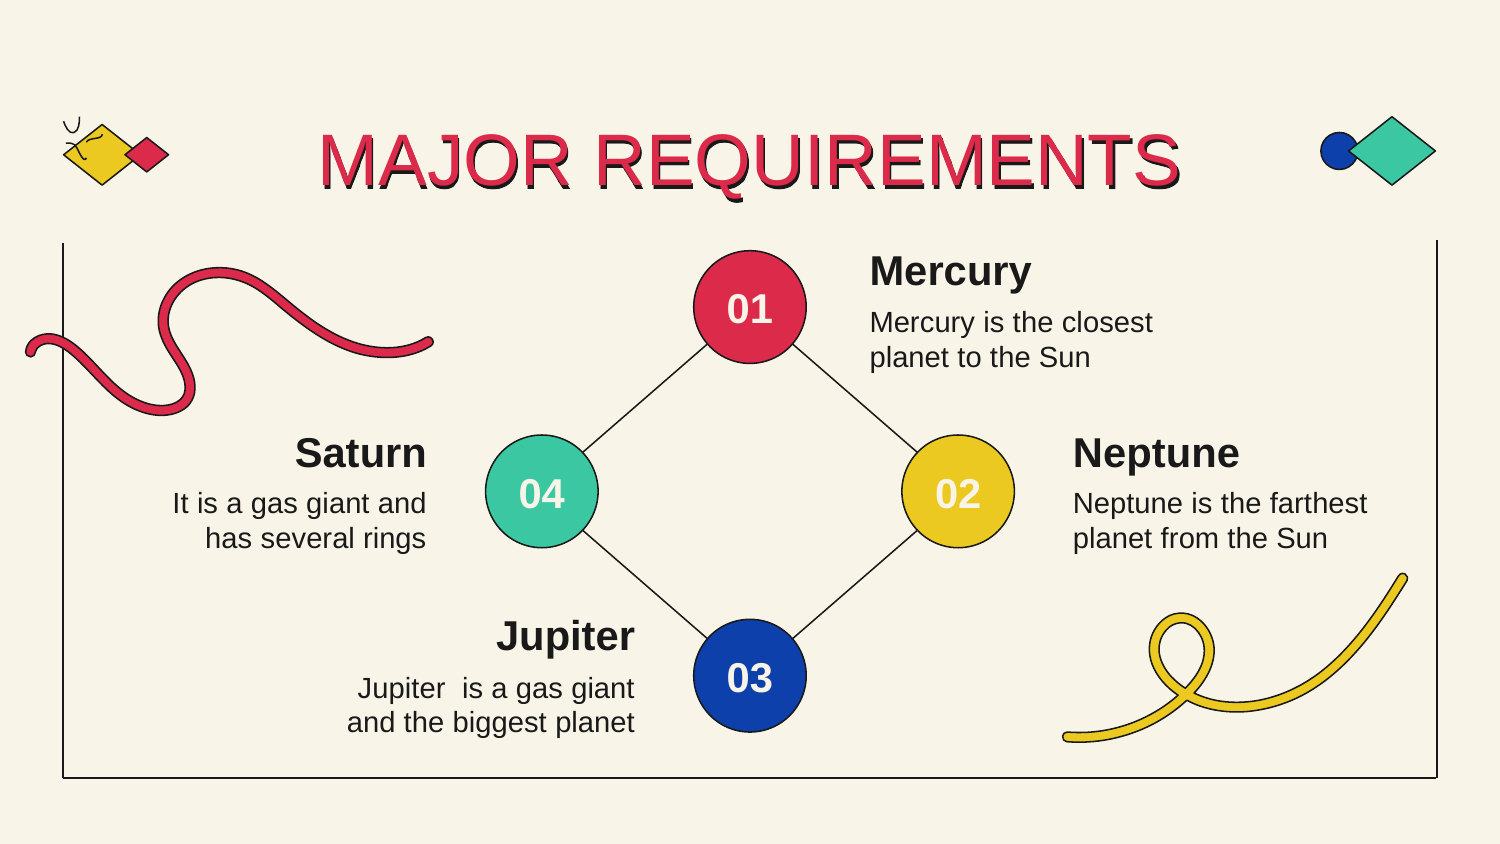

# MAJOR REQUIREMENTS
Mercury
01

04
02
03

Mercury is the closest planet to the Sun
Saturn
Neptune
It is a gas giant and has several rings
Neptune is the farthest planet from the Sun

Jupiter
Jupiter  is a gas giant and the biggest planet